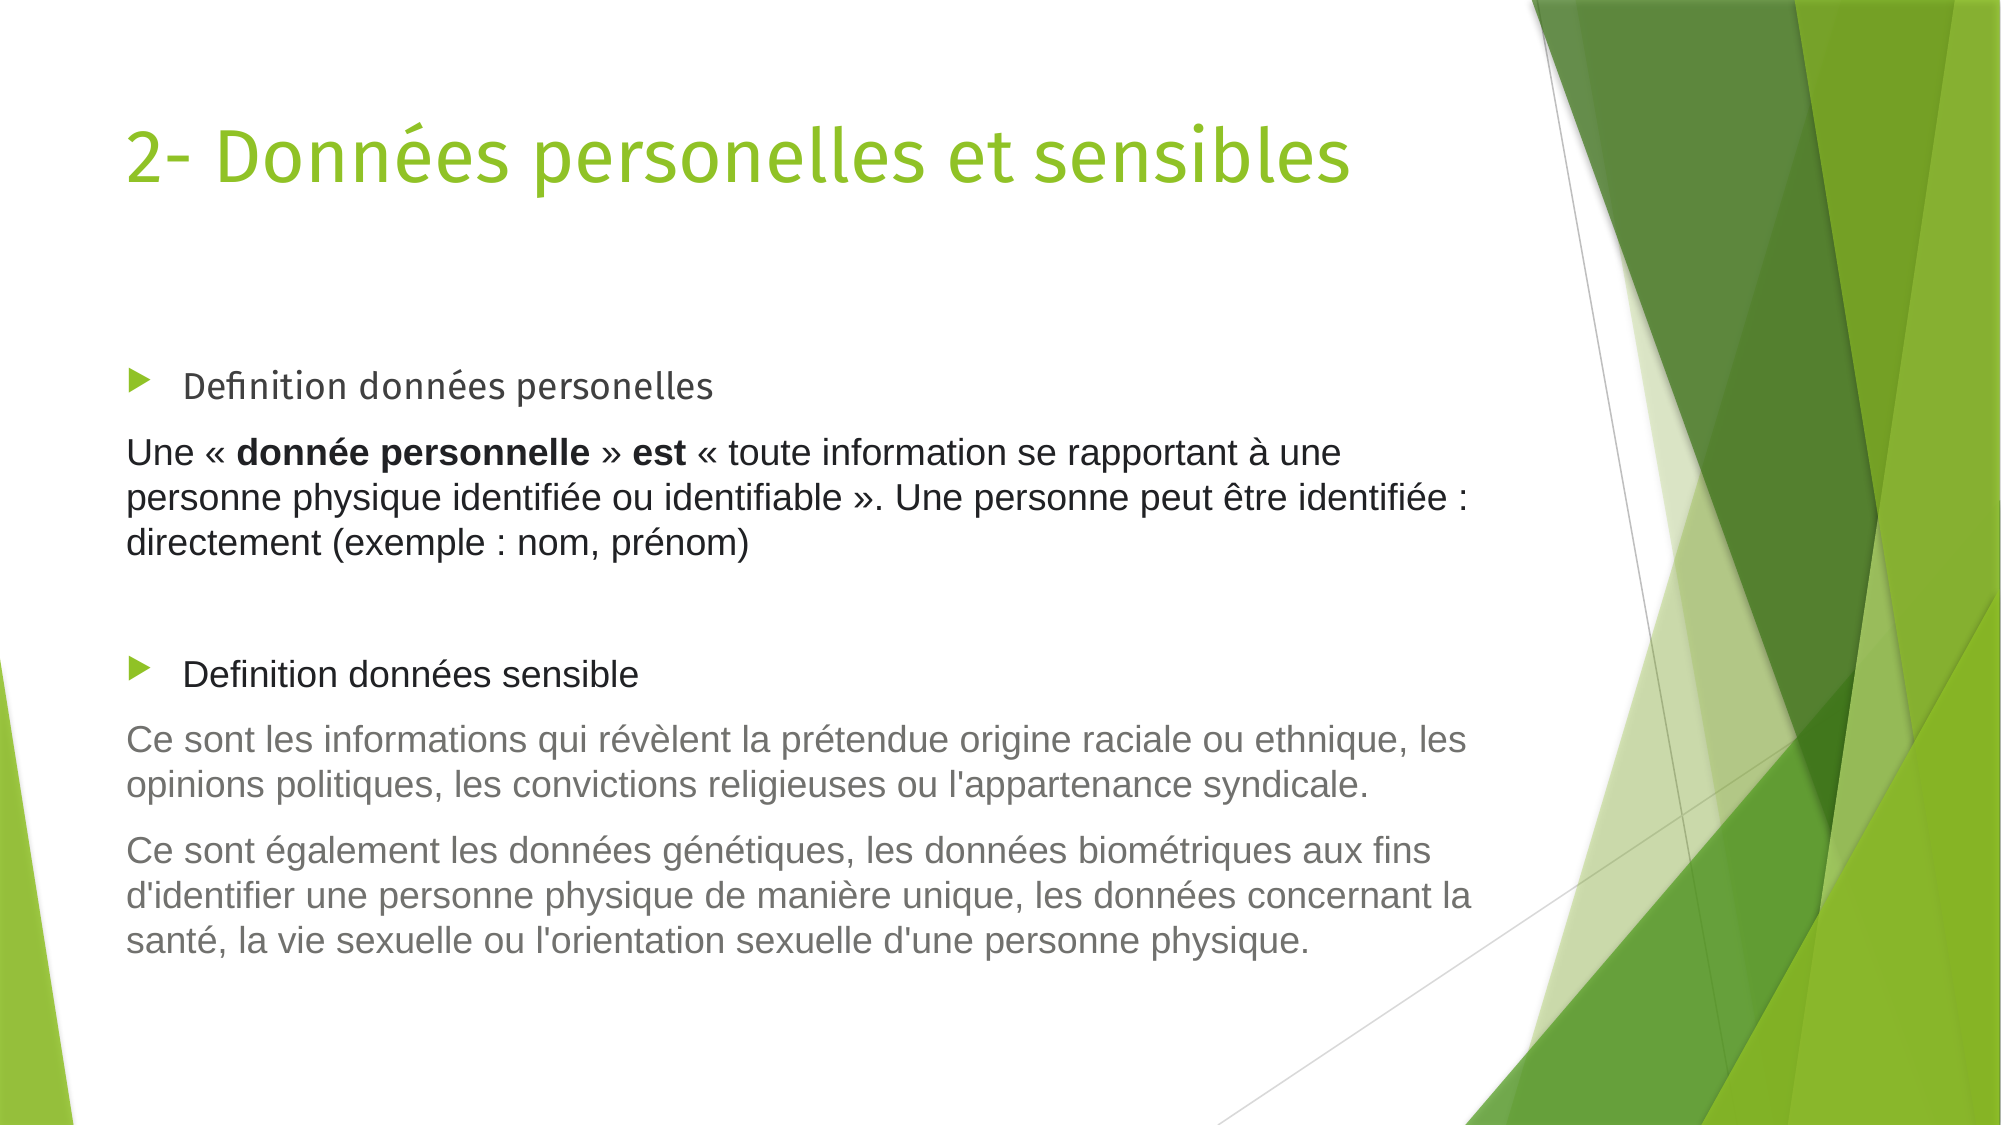

# 2- Données personelles et sensibles
Definition données personelles
Une « donnée personnelle » est « toute information se rapportant à une personne physique identifiée ou identifiable ». Une personne peut être identifiée : directement (exemple : nom, prénom)

Definition données sensible
Ce sont les informations qui révèlent la prétendue origine raciale ou ethnique, les opinions politiques, les convictions religieuses ou l'appartenance syndicale.
Ce sont également les données génétiques, les données biométriques aux fins d'identifier une personne physique de manière unique, les données concernant la santé, la vie sexuelle ou l'orientation sexuelle d'une personne physique.